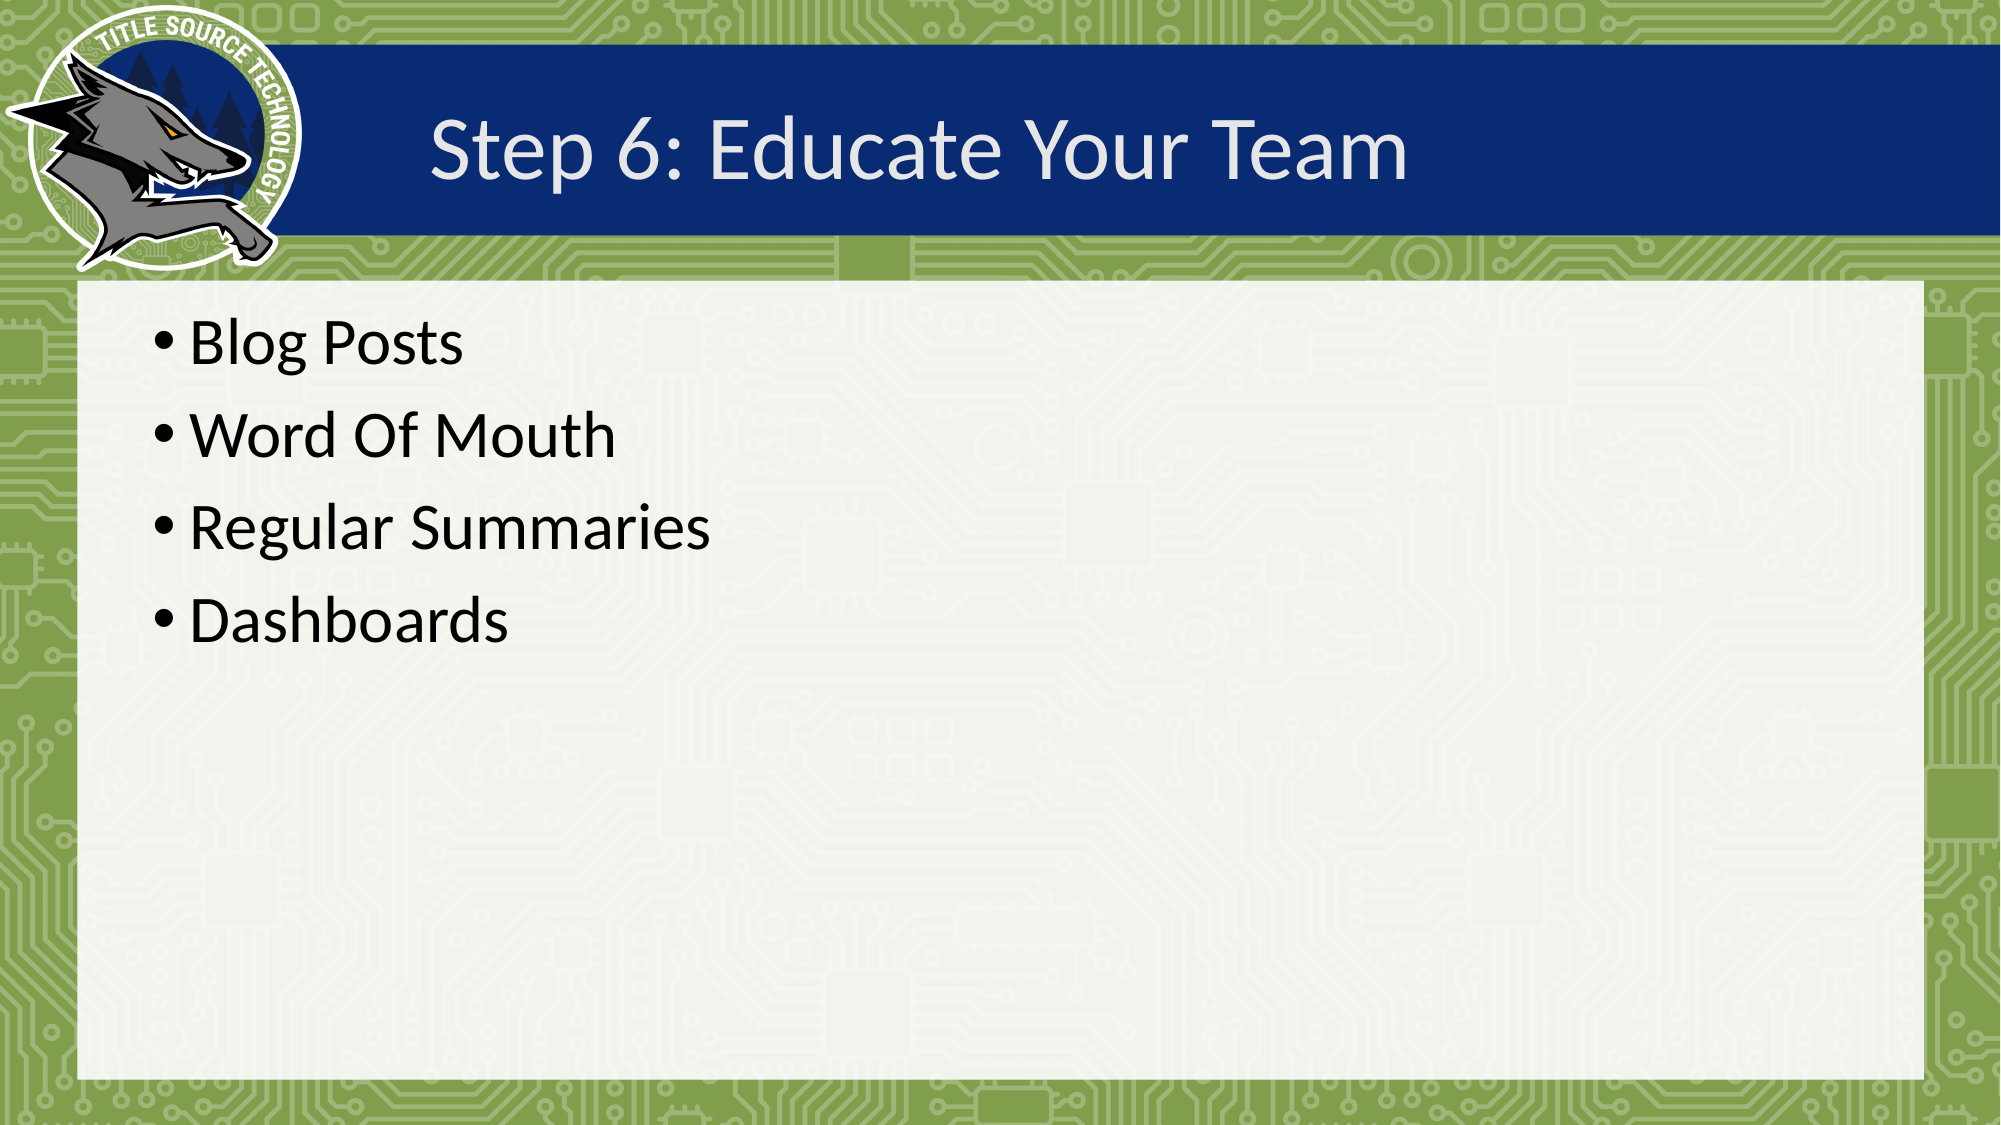

# Step 6: Educate Your Team
Blog Posts
Word Of Mouth
Regular Summaries
Dashboards